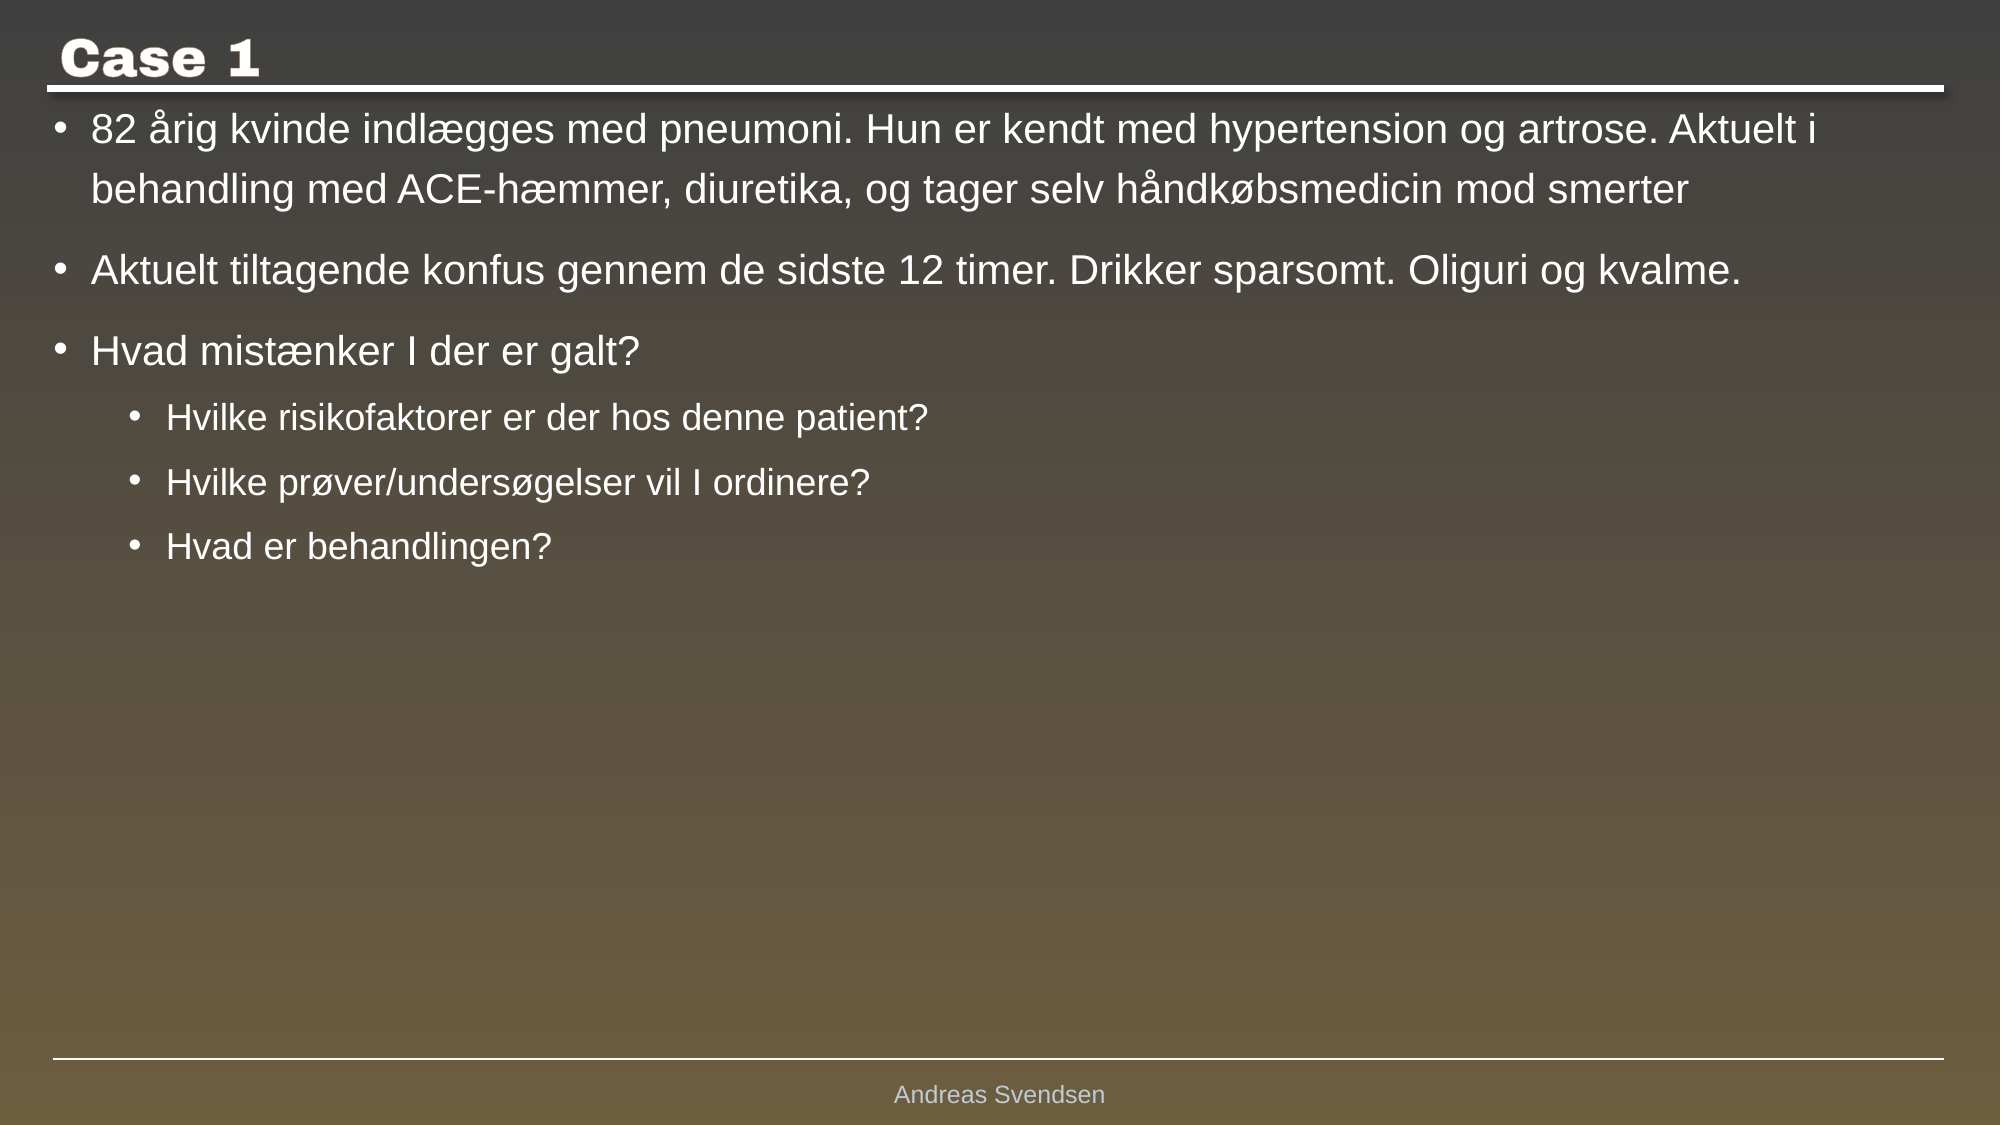

# Case 1
82 årig kvinde indlægges med pneumoni. Hun er kendt med hypertension og artrose. Aktuelt i behandling med ACE-hæmmer, diuretika, og tager selv håndkøbsmedicin mod smerter
Aktuelt tiltagende konfus gennem de sidste 12 timer. Drikker sparsomt. Oliguri og kvalme.
Hvad mistænker I der er galt?
Hvilke risikofaktorer er der hos denne patient?
Hvilke prøver/undersøgelser vil I ordinere?
Hvad er behandlingen?

Andreas Svendsen
5